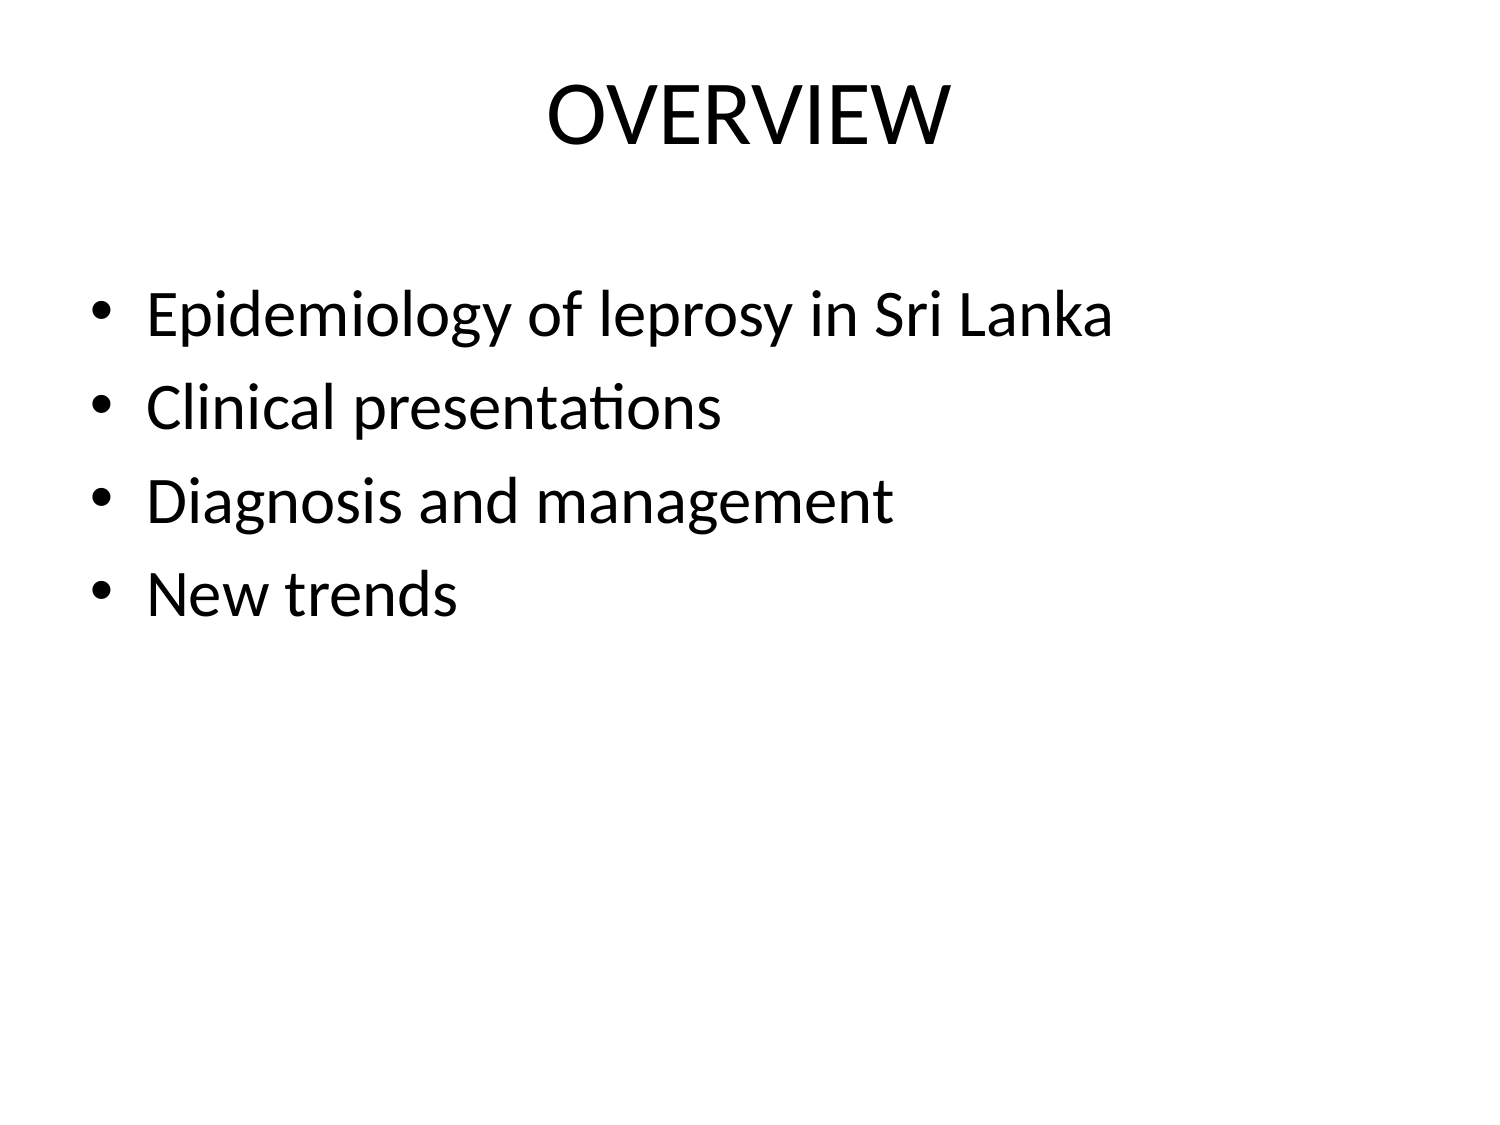

OVERVIEW
Epidemiology of leprosy in Sri Lanka
Clinical presentations
Diagnosis and management
New trends